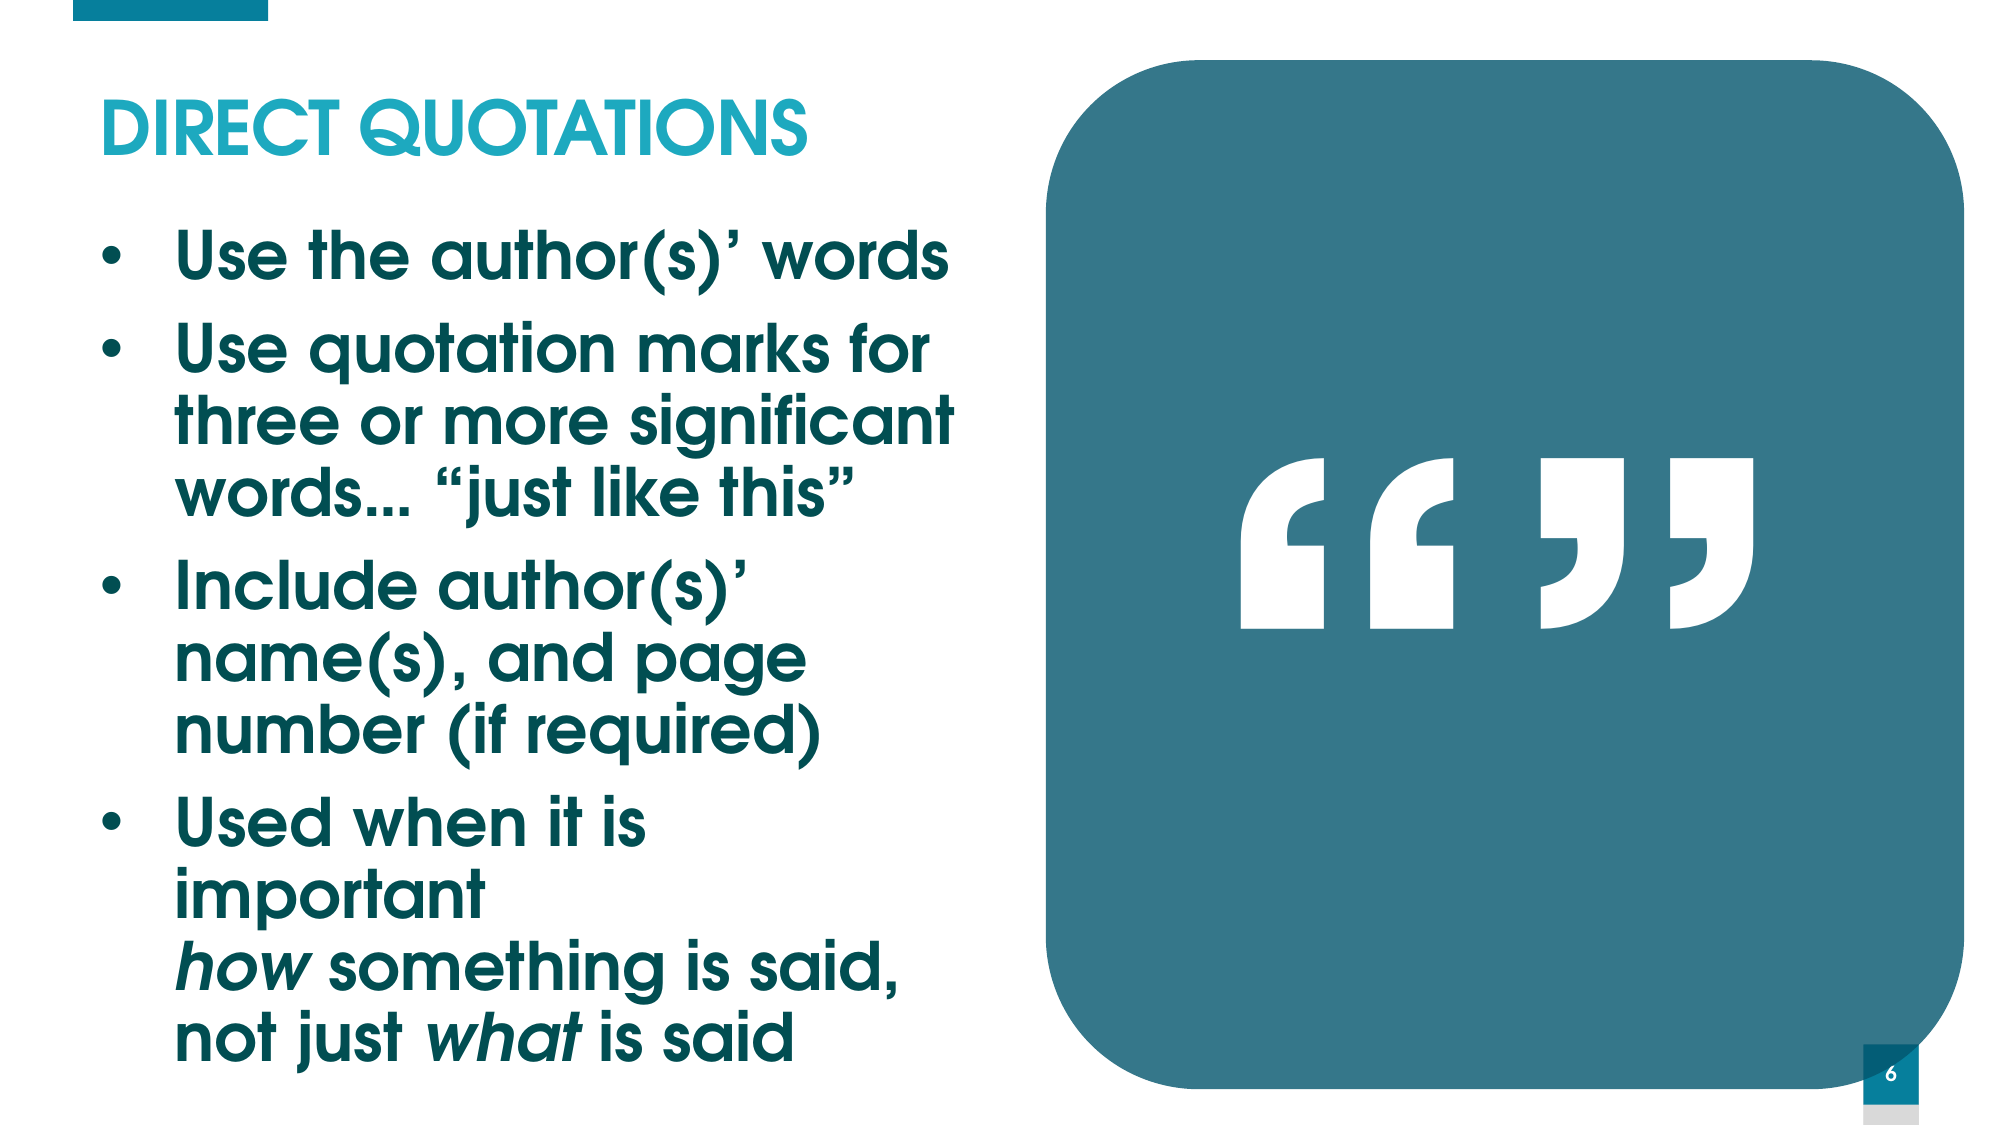

# DIRECT QUOTATIONS
Use the author(s)’ words
Use quotation marks for three or more significant words… “just like this”
Include author(s)’ name(s), and page number (if required)
Used when it is important how something is said, not just what is said

“”

6